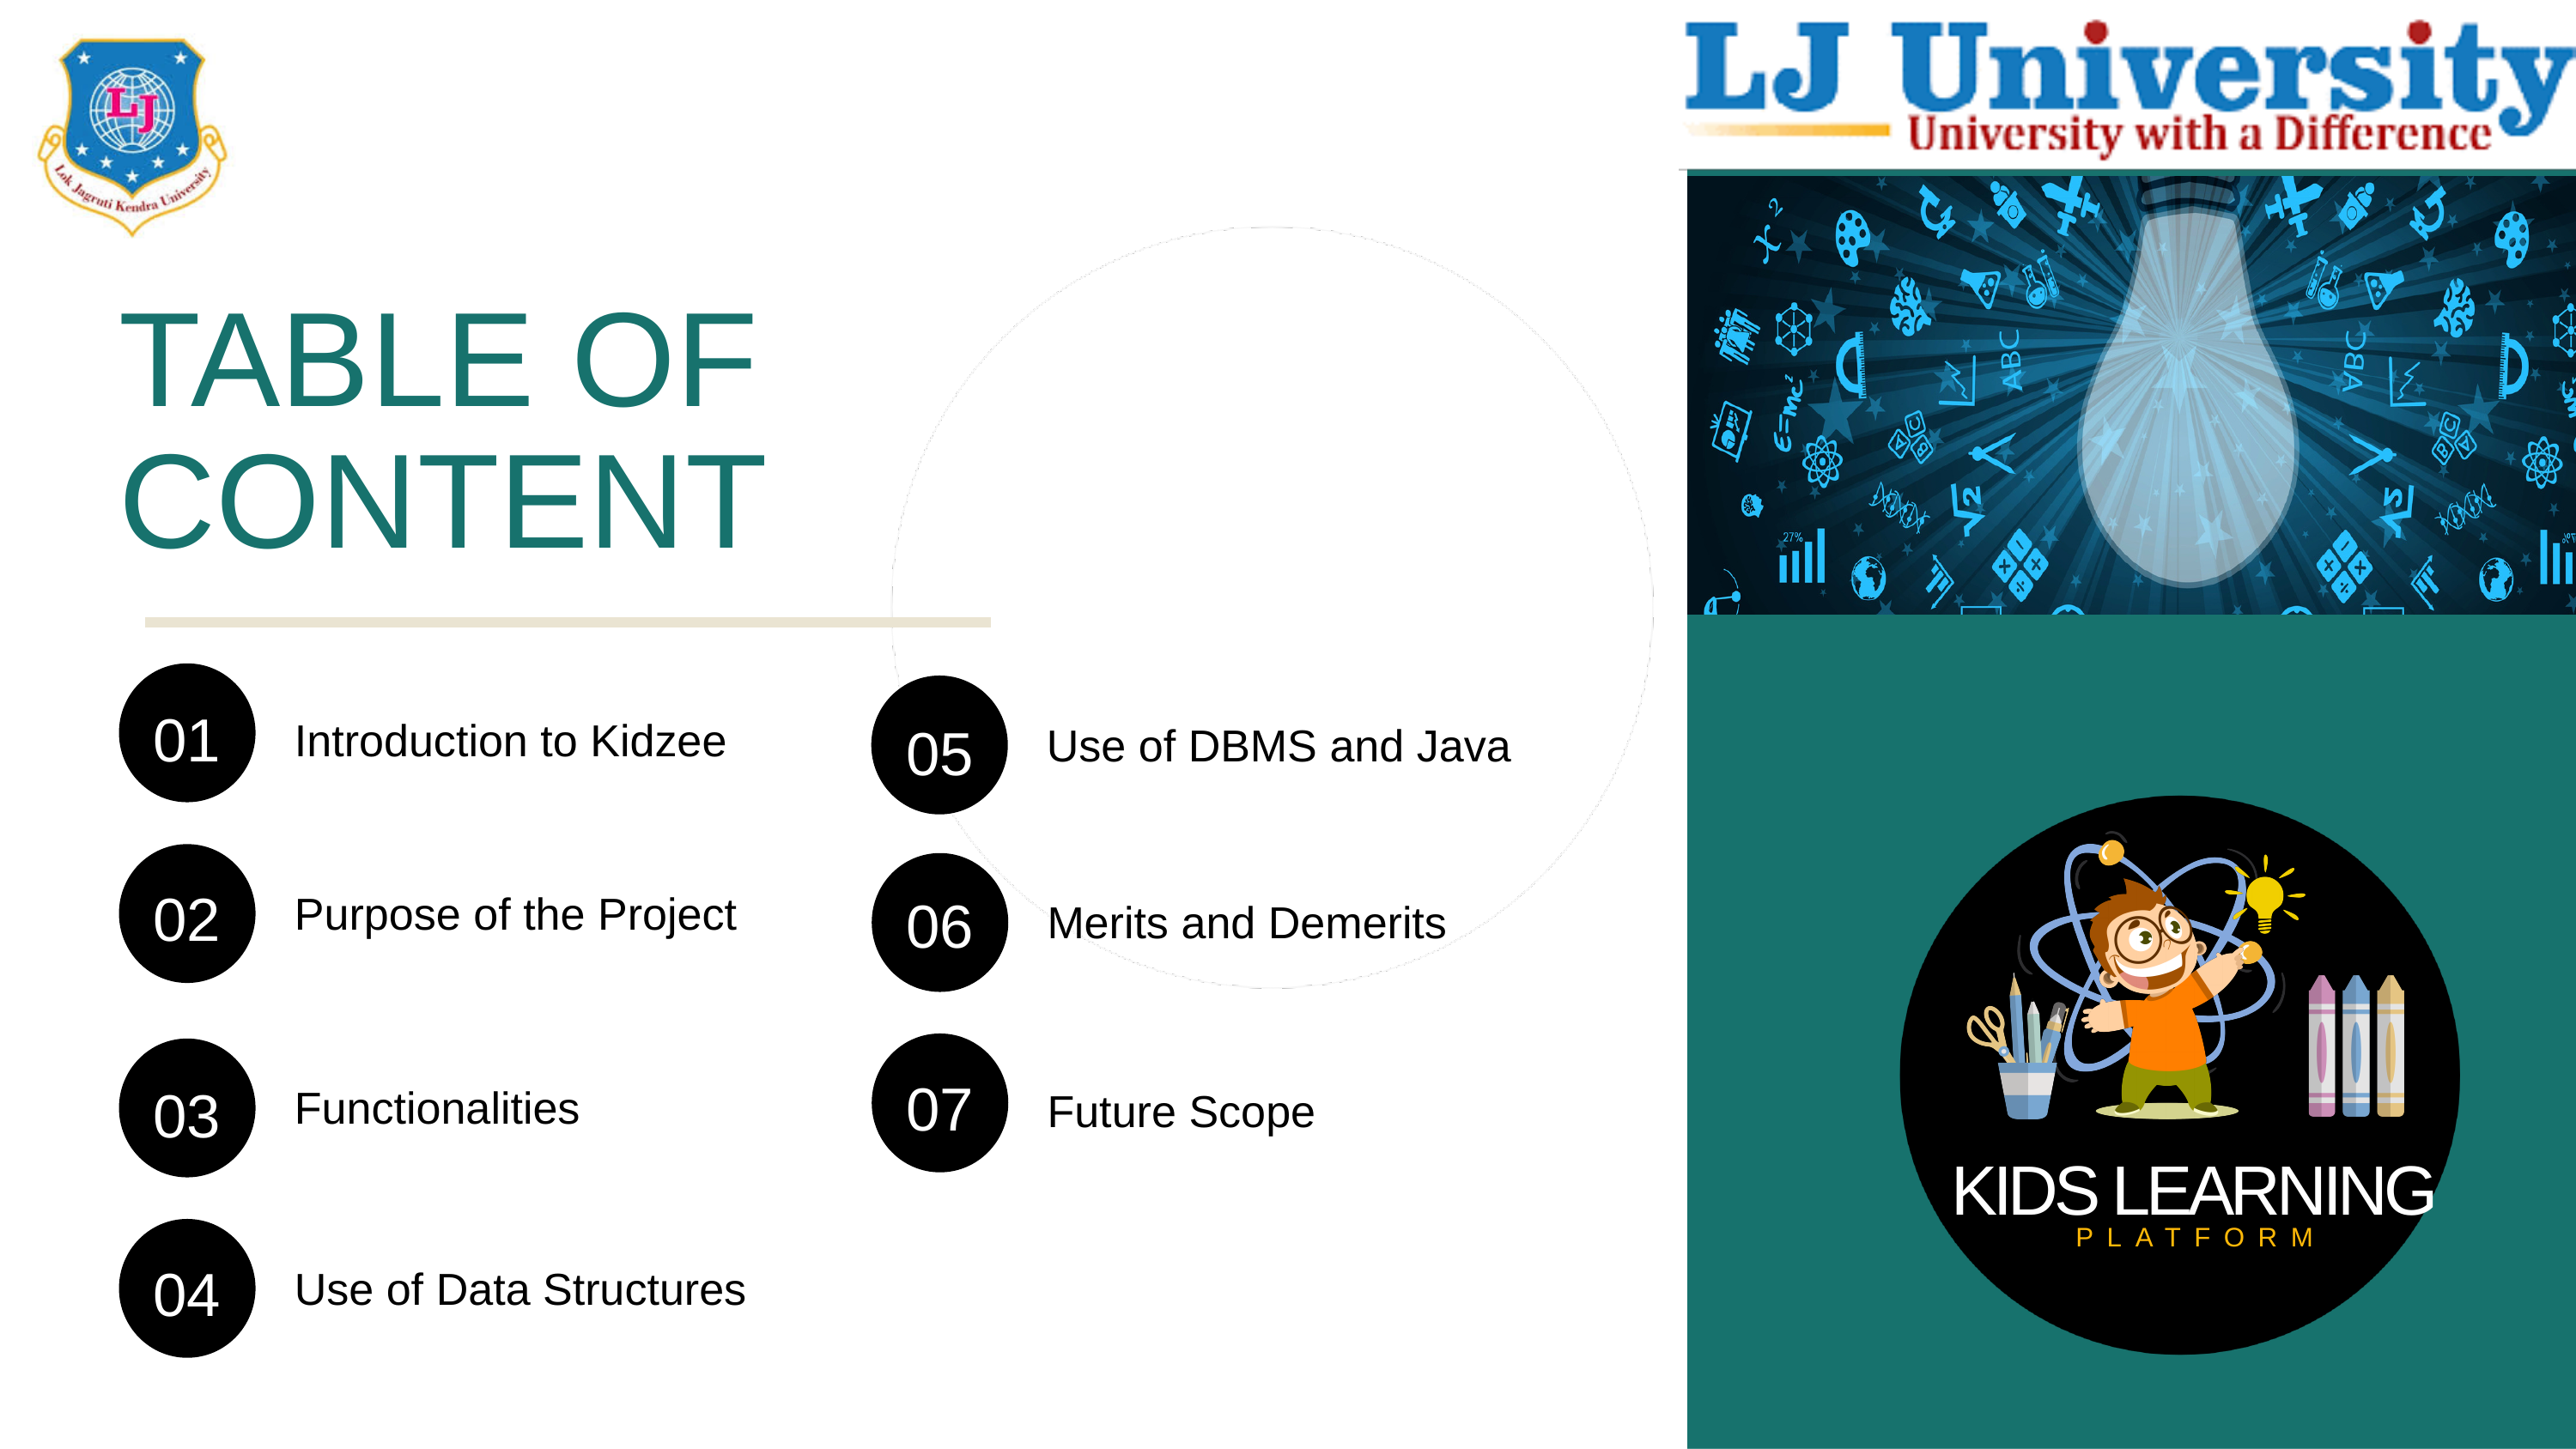

TABLE OF CONTENT

01
Introduction to Kidzee
05
Use of DBMS and Java

02
06
Purpose of the Project
Merits and Demerits

07
03
Functionalities
Future Scope
KIDS LEARNING
PLATFORM

04
Use of Data Structures